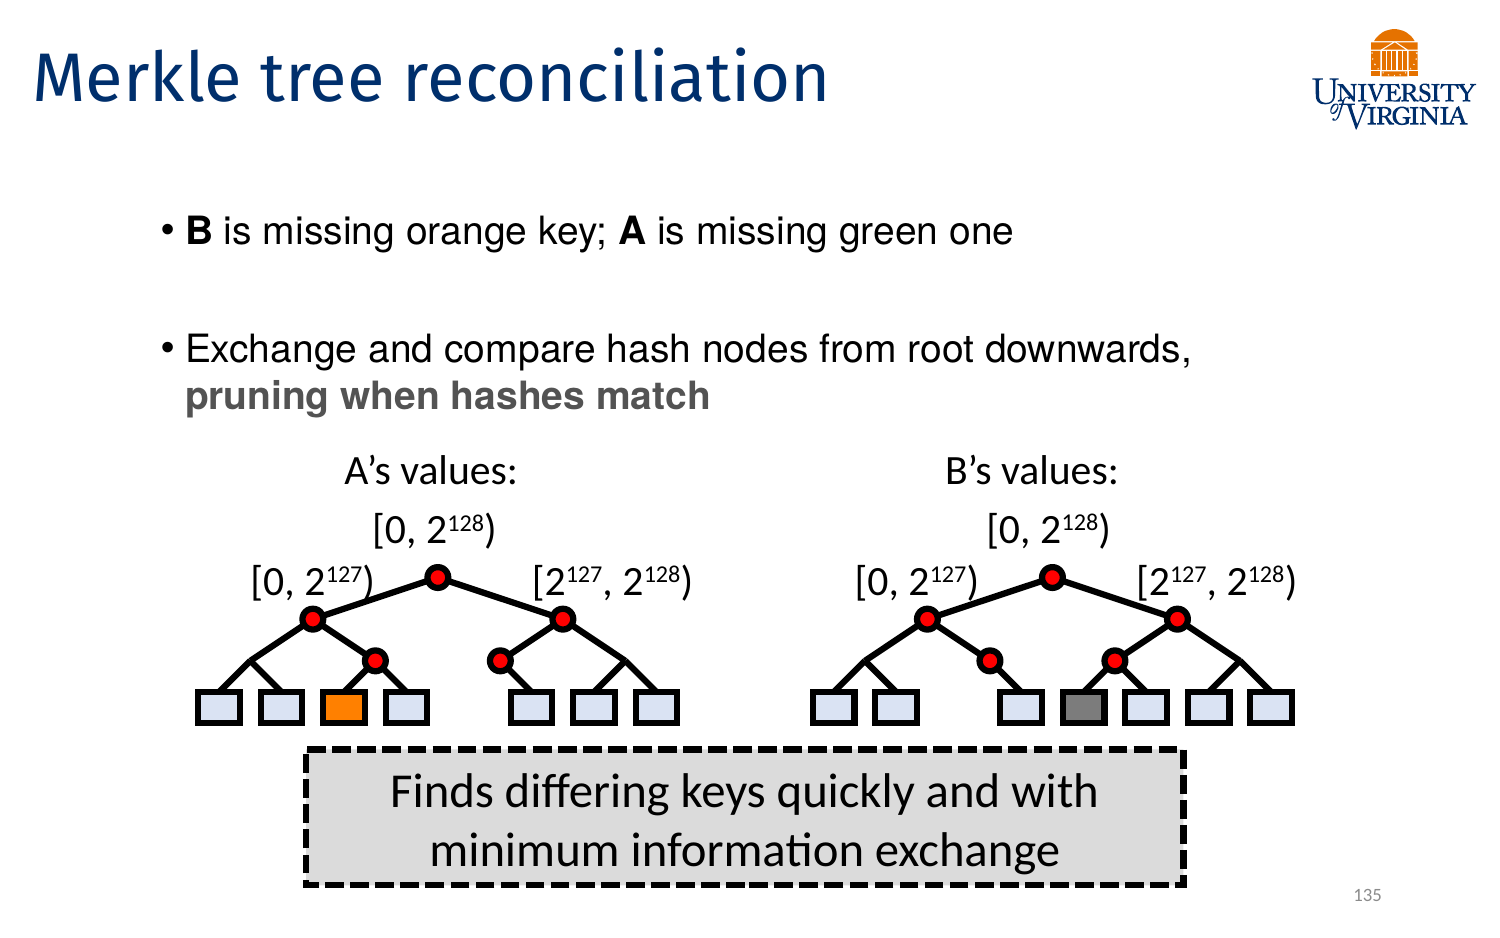

# Merkle tree reconciliation
B is missing orange key; A is missing green one

Exchange and compare hash nodes from root downwards, pruning when hashes match
A’s values:
B’s values:
[0, 2128)
[0, 2128)
[0, 2127)
[2127, 2128)
[0, 2127)
[2127, 2128)

Finds differing keys quickly and with minimum information exchange
135